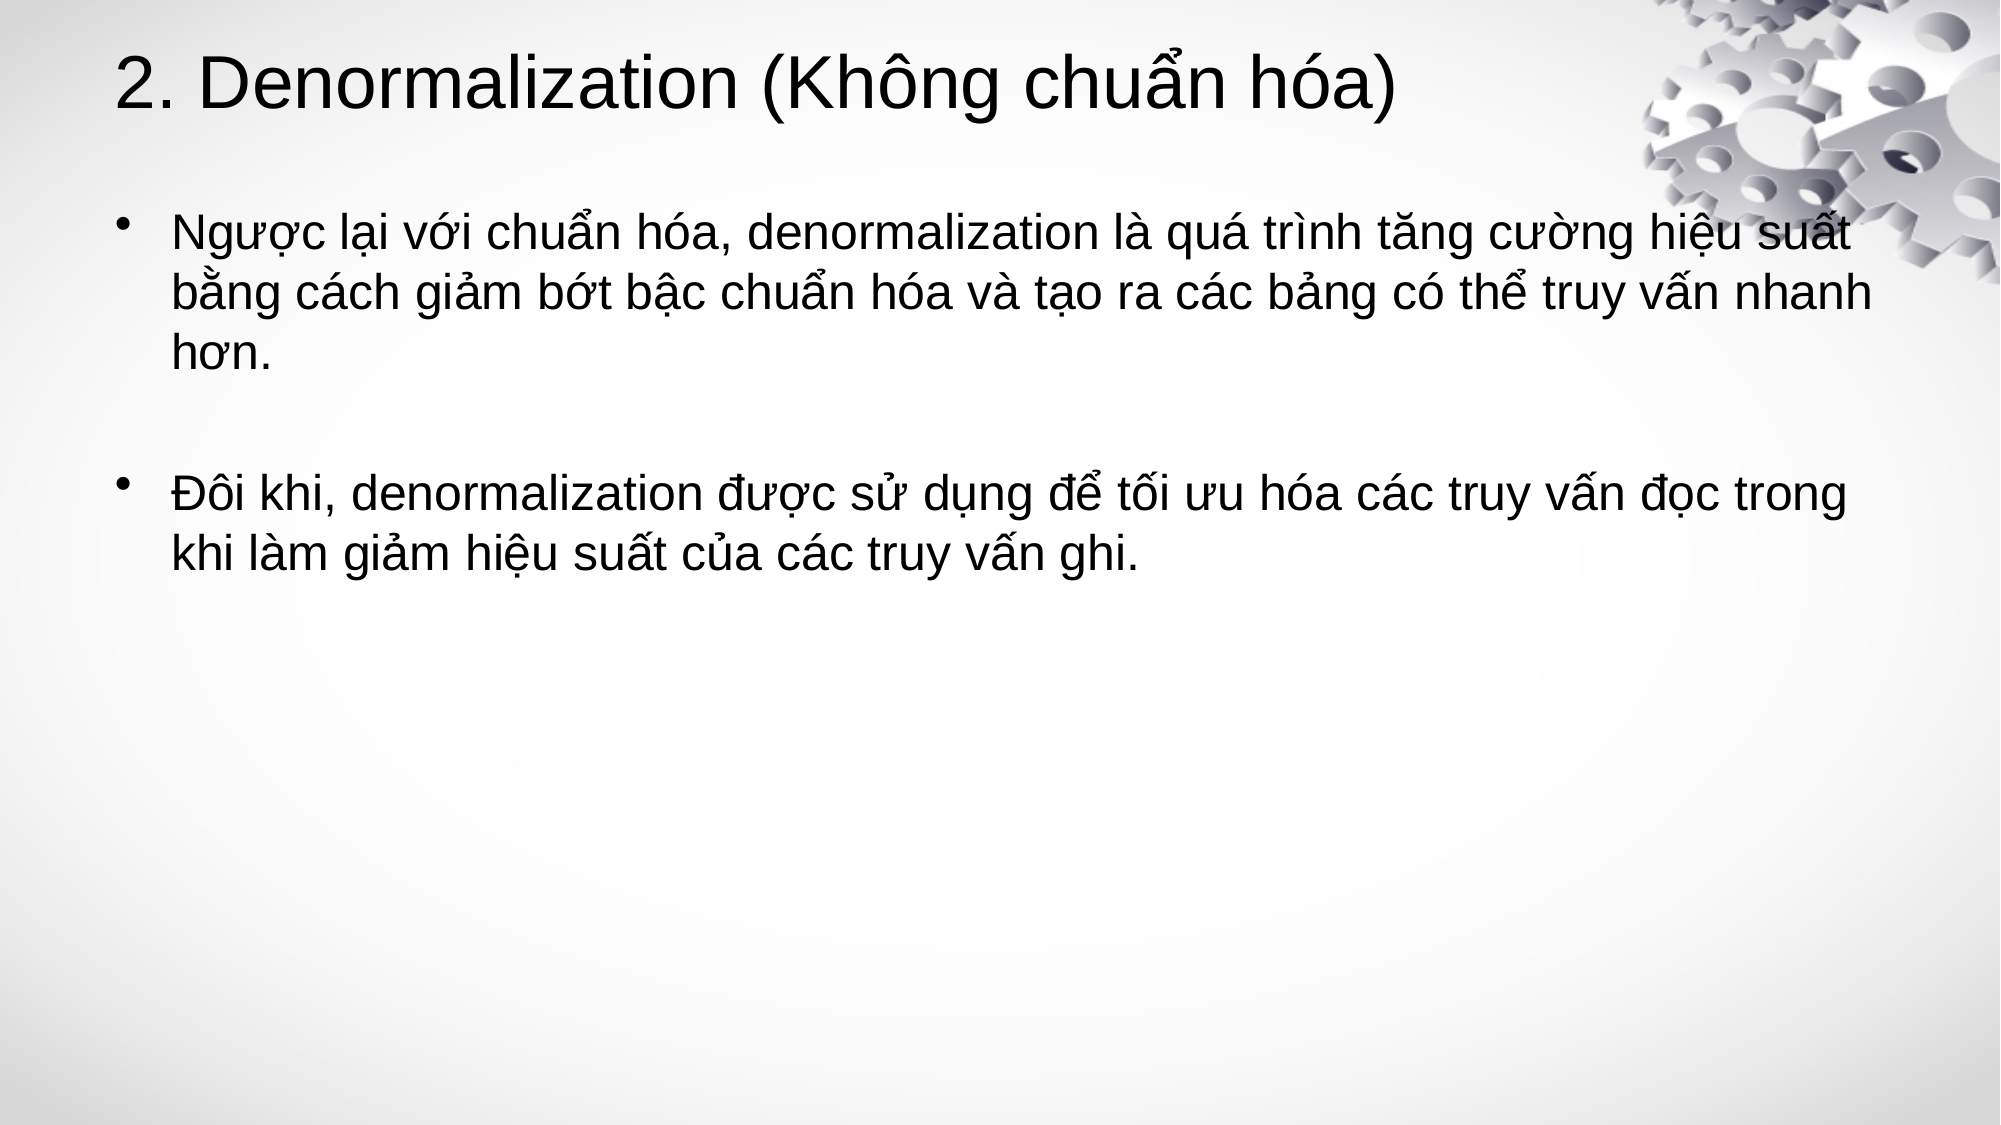

# 2. Denormalization (Không chuẩn hóa)
Ngược lại với chuẩn hóa, denormalization là quá trình tăng cường hiệu suất bằng cách giảm bớt bậc chuẩn hóa và tạo ra các bảng có thể truy vấn nhanh hơn.

Đôi khi, denormalization được sử dụng để tối ưu hóa các truy vấn đọc trong khi làm giảm hiệu suất của các truy vấn ghi.